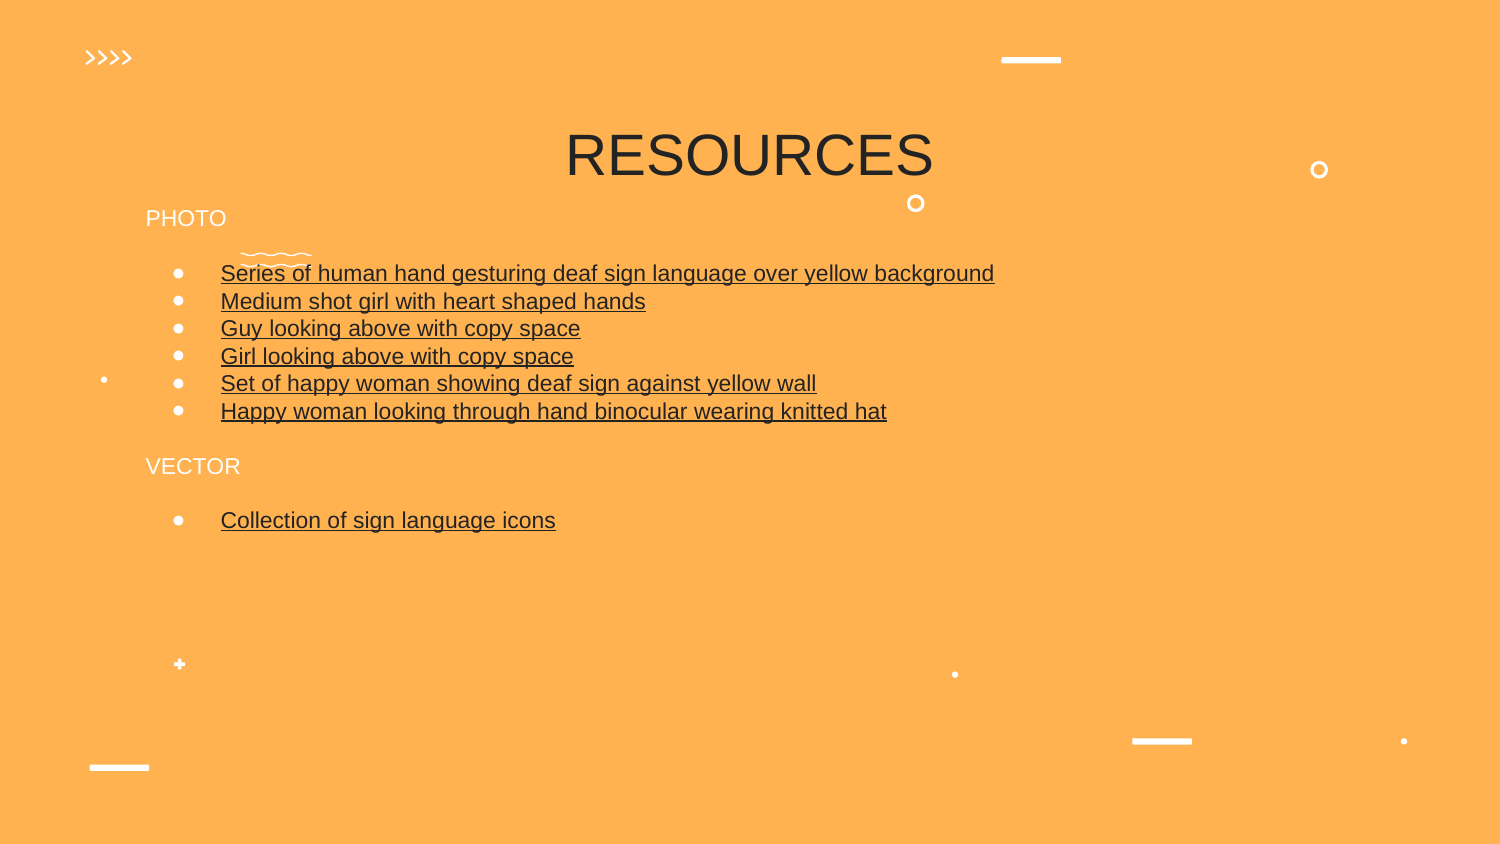

# RESOURCES
PHOTO

Series of human hand gesturing deaf sign language over yellow background
Medium shot girl with heart shaped hands
Guy looking above with copy space
Girl looking above with copy space
Set of happy woman showing deaf sign against yellow wall
Happy woman looking through hand binocular wearing knitted hat

VECTOR

Collection of sign language icons